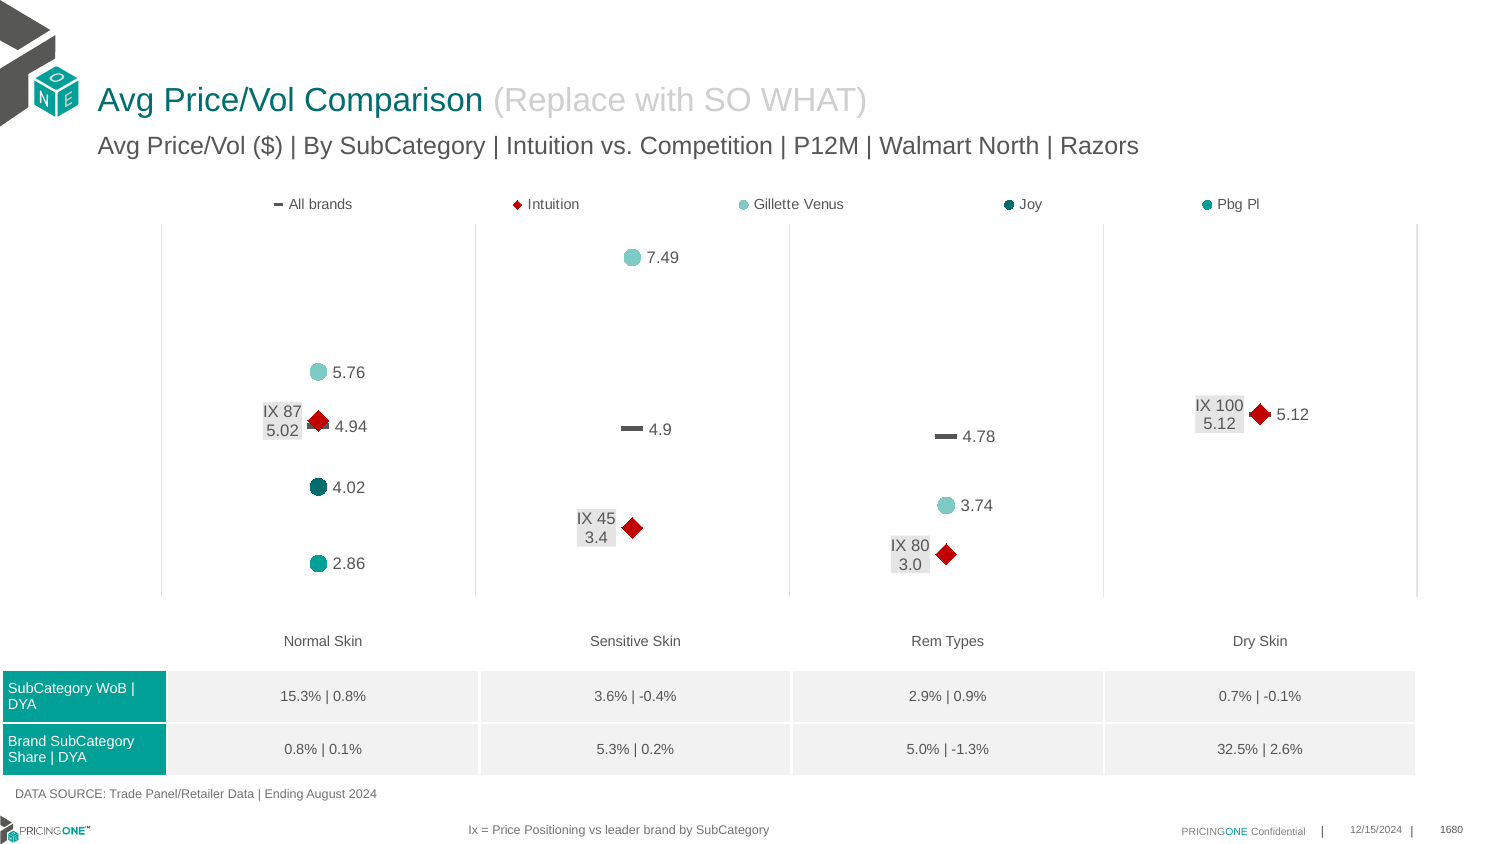

# Avg Price/Vol Comparison (Replace with SO WHAT)
Avg Price/Vol ($) | By SubCategory | Intuition vs. Competition | P12M | Walmart North | Razors

### Chart

| Category | All brands | Intuition | Gillette Venus | Joy | Pbg Pl |
|---|---|---|---|---|---|
| IX 87 | 4.94 | 5.02 | 5.76 | 4.02 | 2.86 |
| IX 45 | 4.9 | 3.4 | 7.49 | None | None |
| IX 80 | 4.78 | 3.0 | 3.74 | None | None |
| IX 100 | 5.12 | 5.12 | None | None | None |
|  | Normal Skin | Sensitive Skin | Rem Types | Dry Skin |
| --- | --- | --- | --- | --- |
| SubCategory WoB | DYA | 15.3% | 0.8% | 3.6% | -0.4% | 2.9% | 0.9% | 0.7% | -0.1% |
| Brand SubCategory Share | DYA | 0.8% | 0.1% | 5.3% | 0.2% | 5.0% | -1.3% | 32.5% | 2.6% |
DATA SOURCE: Trade Panel/Retailer Data | Ending August 2024
Ix = Price Positioning vs leader brand by SubCategory
12/15/2024
1680